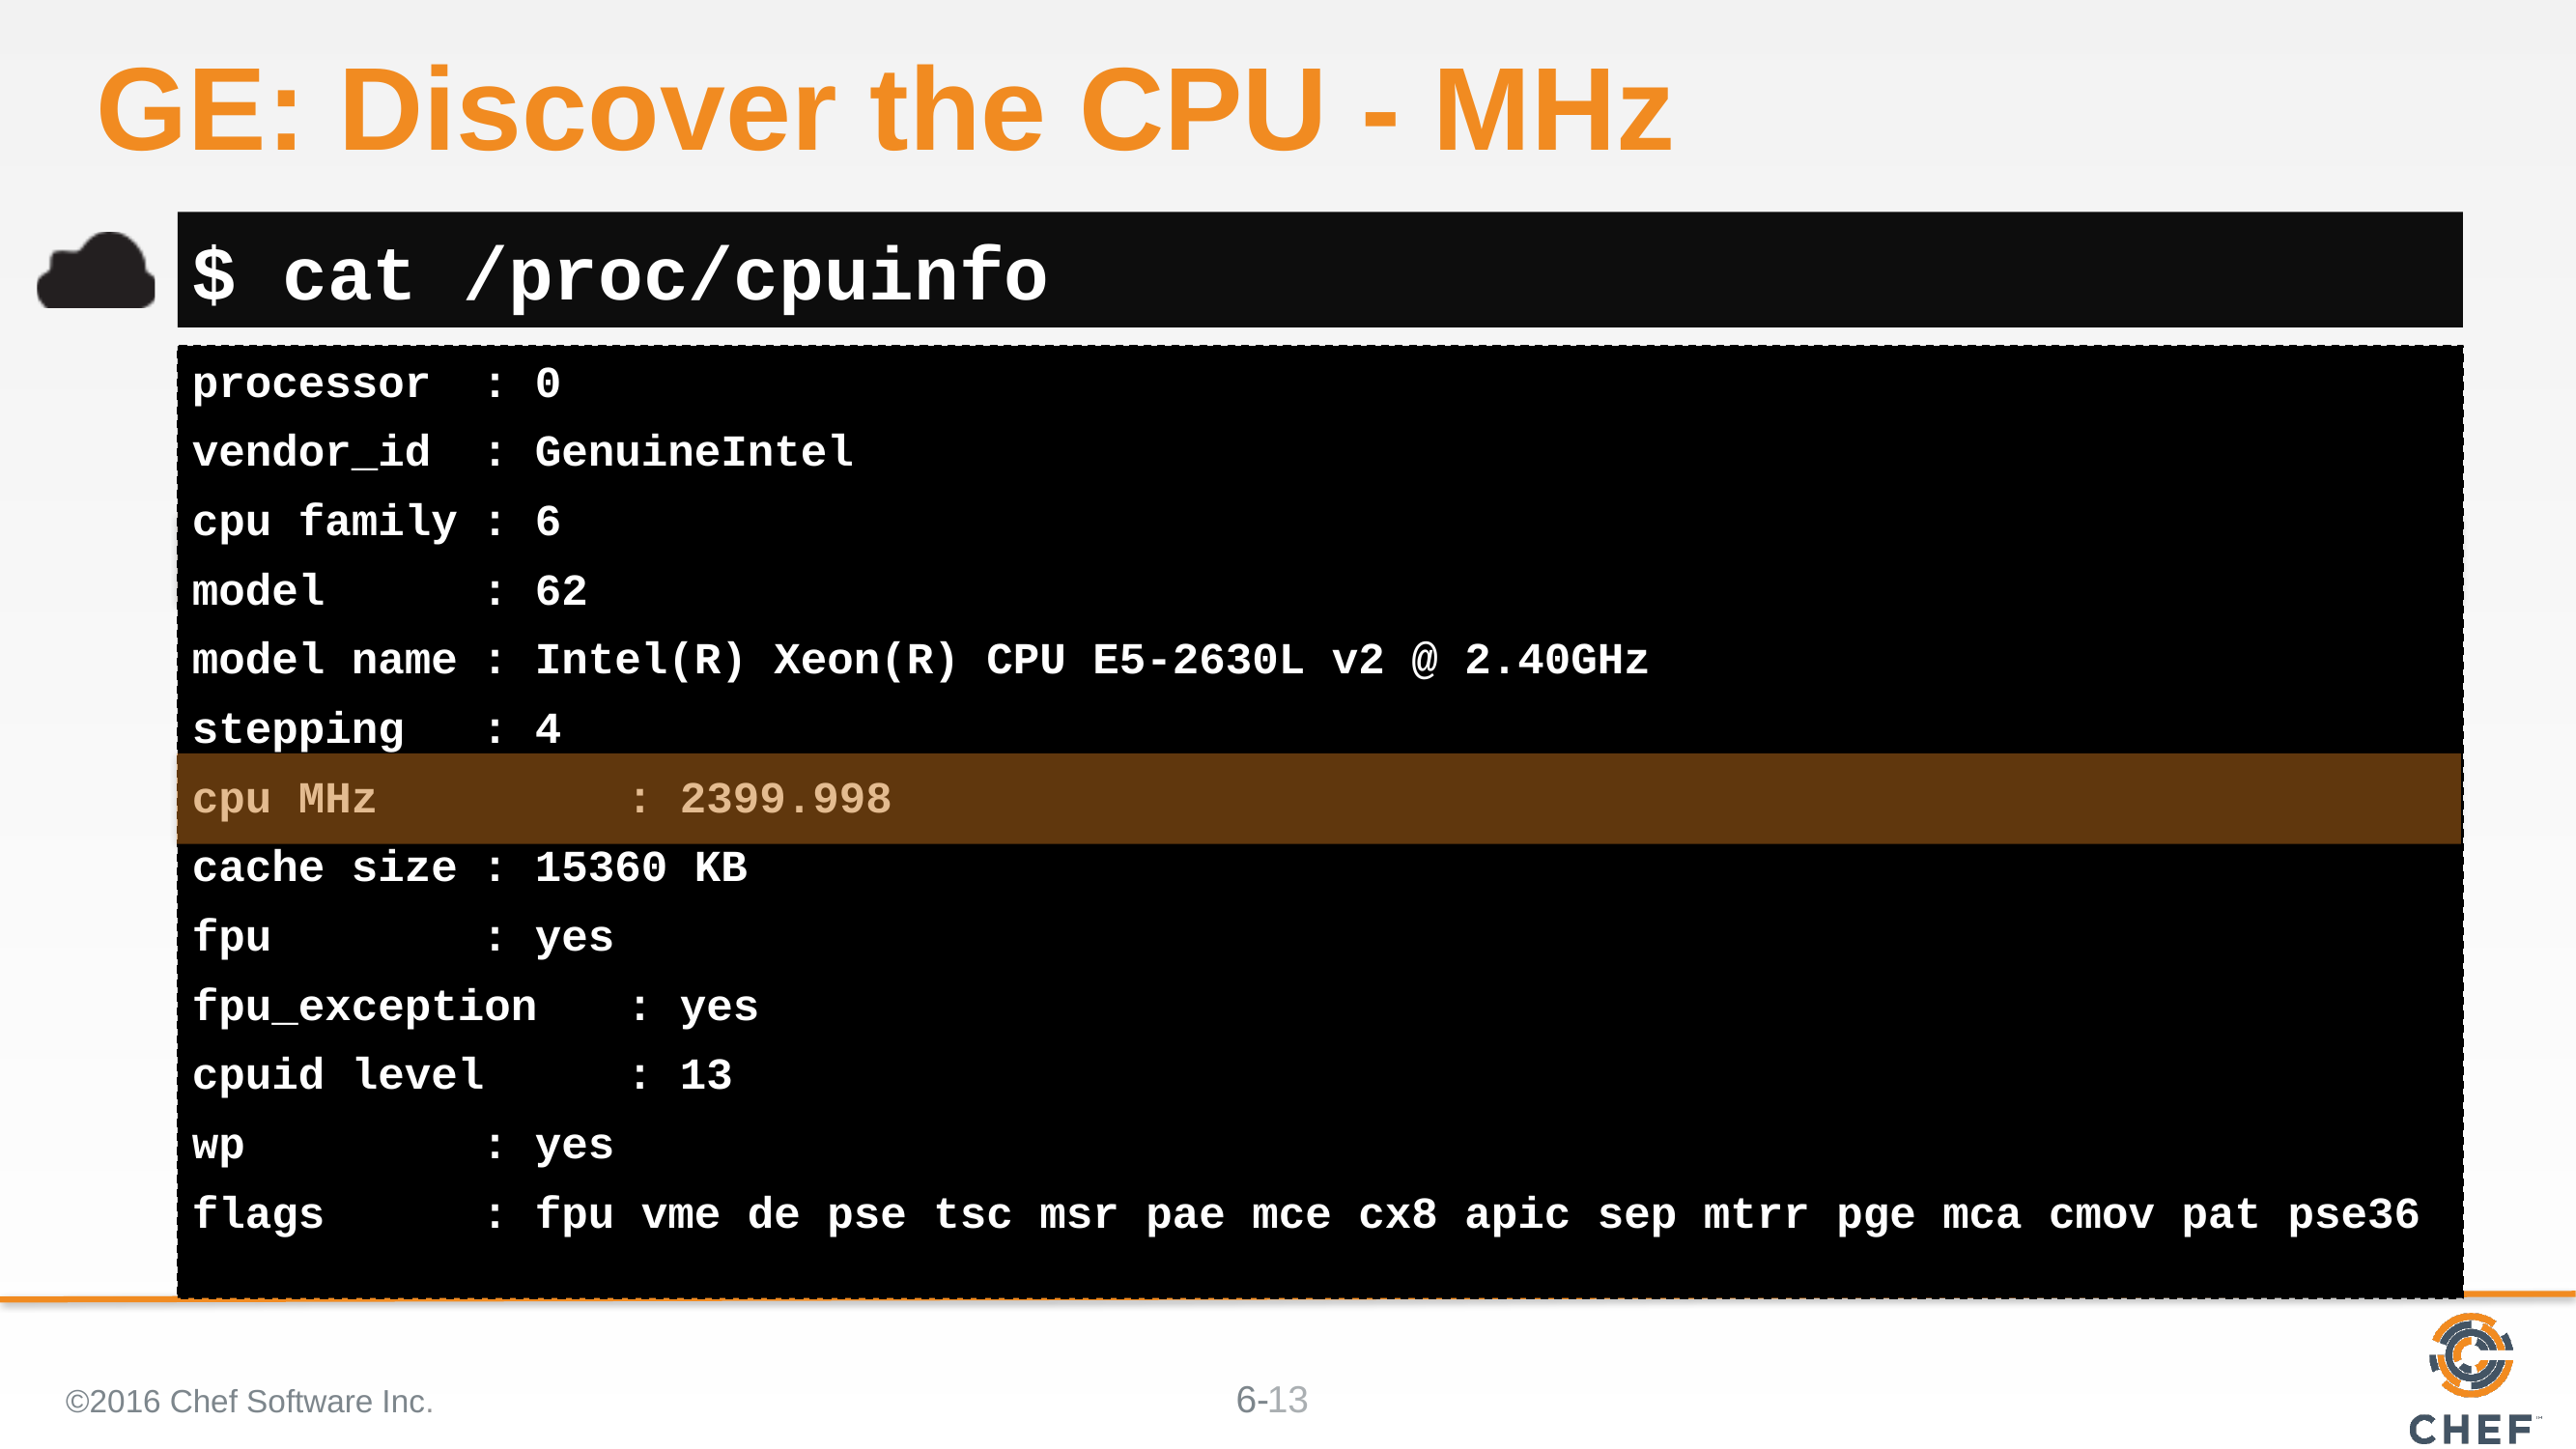

# GE: Discover the CPU - MHz
$ cat /proc/cpuinfo
processor	: 0
vendor_id	: GenuineIntel
cpu family	: 6
model		: 62
model name	: Intel(R) Xeon(R) CPU E5-2630L v2 @ 2.40GHz
stepping	: 4
cpu MHz		: 2399.998
cache size	: 15360 KB
fpu		: yes
fpu_exception	: yes
cpuid level	: 13
wp		: yes
flags		: fpu vme de pse tsc msr pae mce cx8 apic sep mtrr pge mca cmov pat pse36

©2016 Chef Software Inc.
13